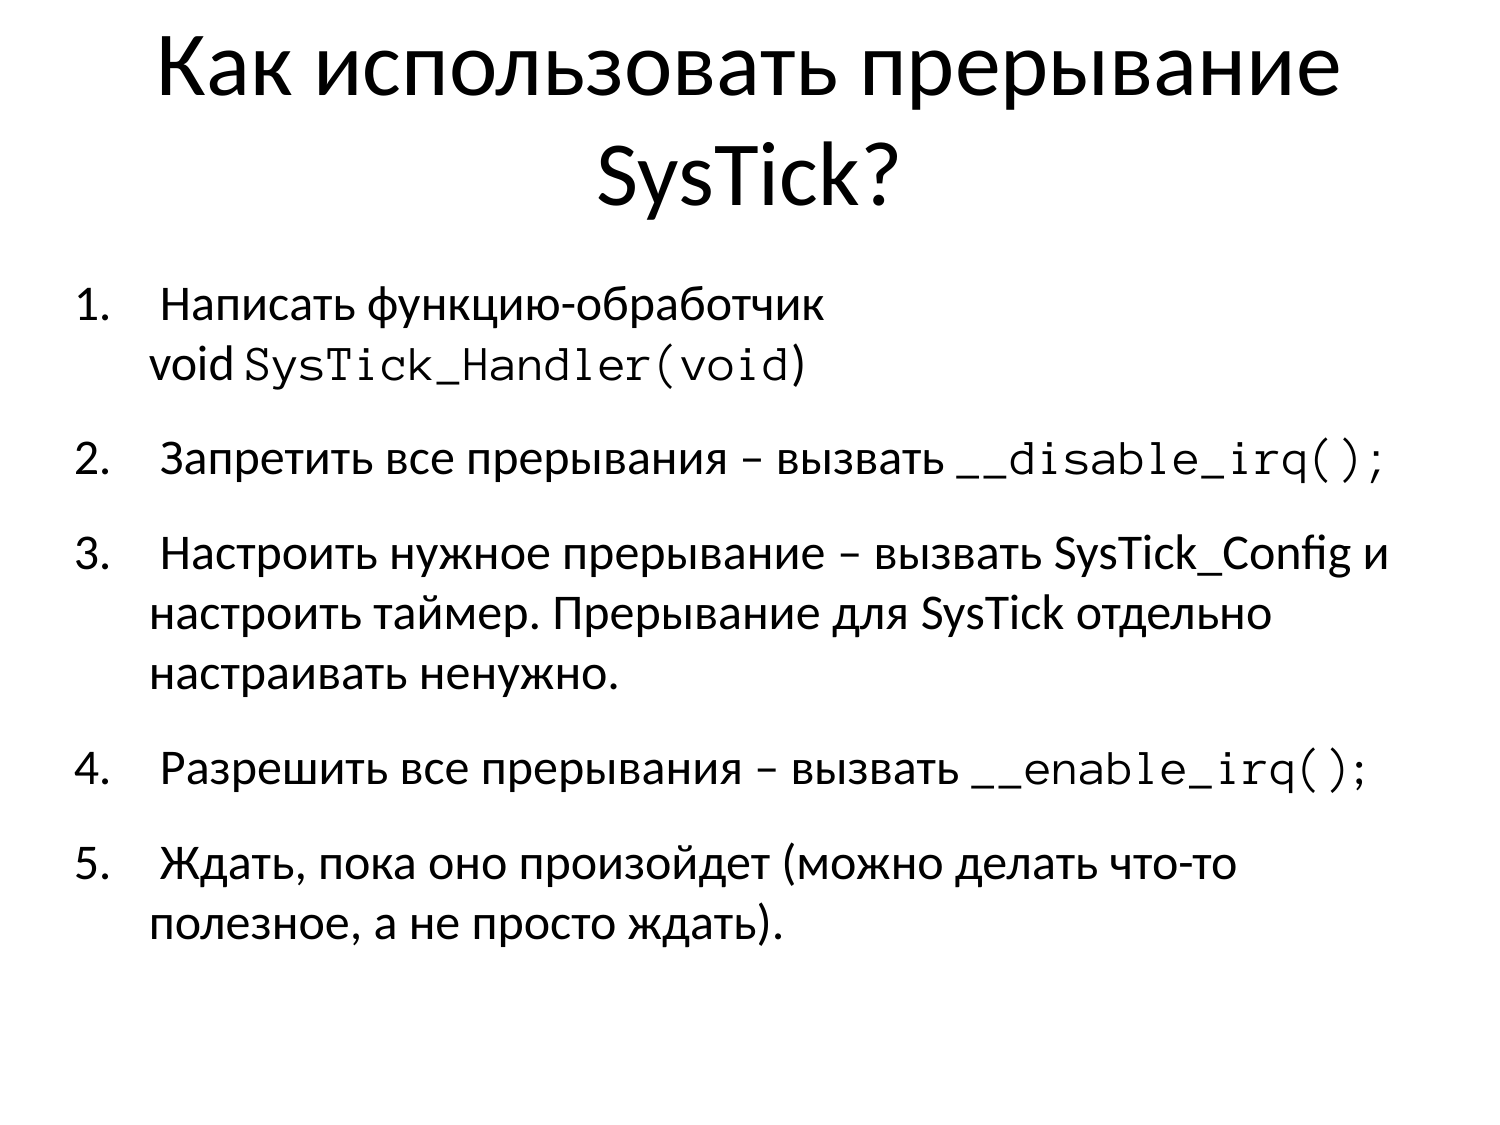

Как использовать прерывание SysTick?
 Написать функцию-обработчик                                                       void SysTick_Handler(void)

 Запретить все прерывания – вызвать __disable_irq();

 Настроить нужное прерывание – вызвать SysTick_Config и настроить таймер. Прерывание для SysTick отдельно настраивать ненужно.

 Разрешить все прерывания – вызвать __enable_irq();

 Ждать, пока оно произойдет (можно делать что-то полезное, а не просто ждать).